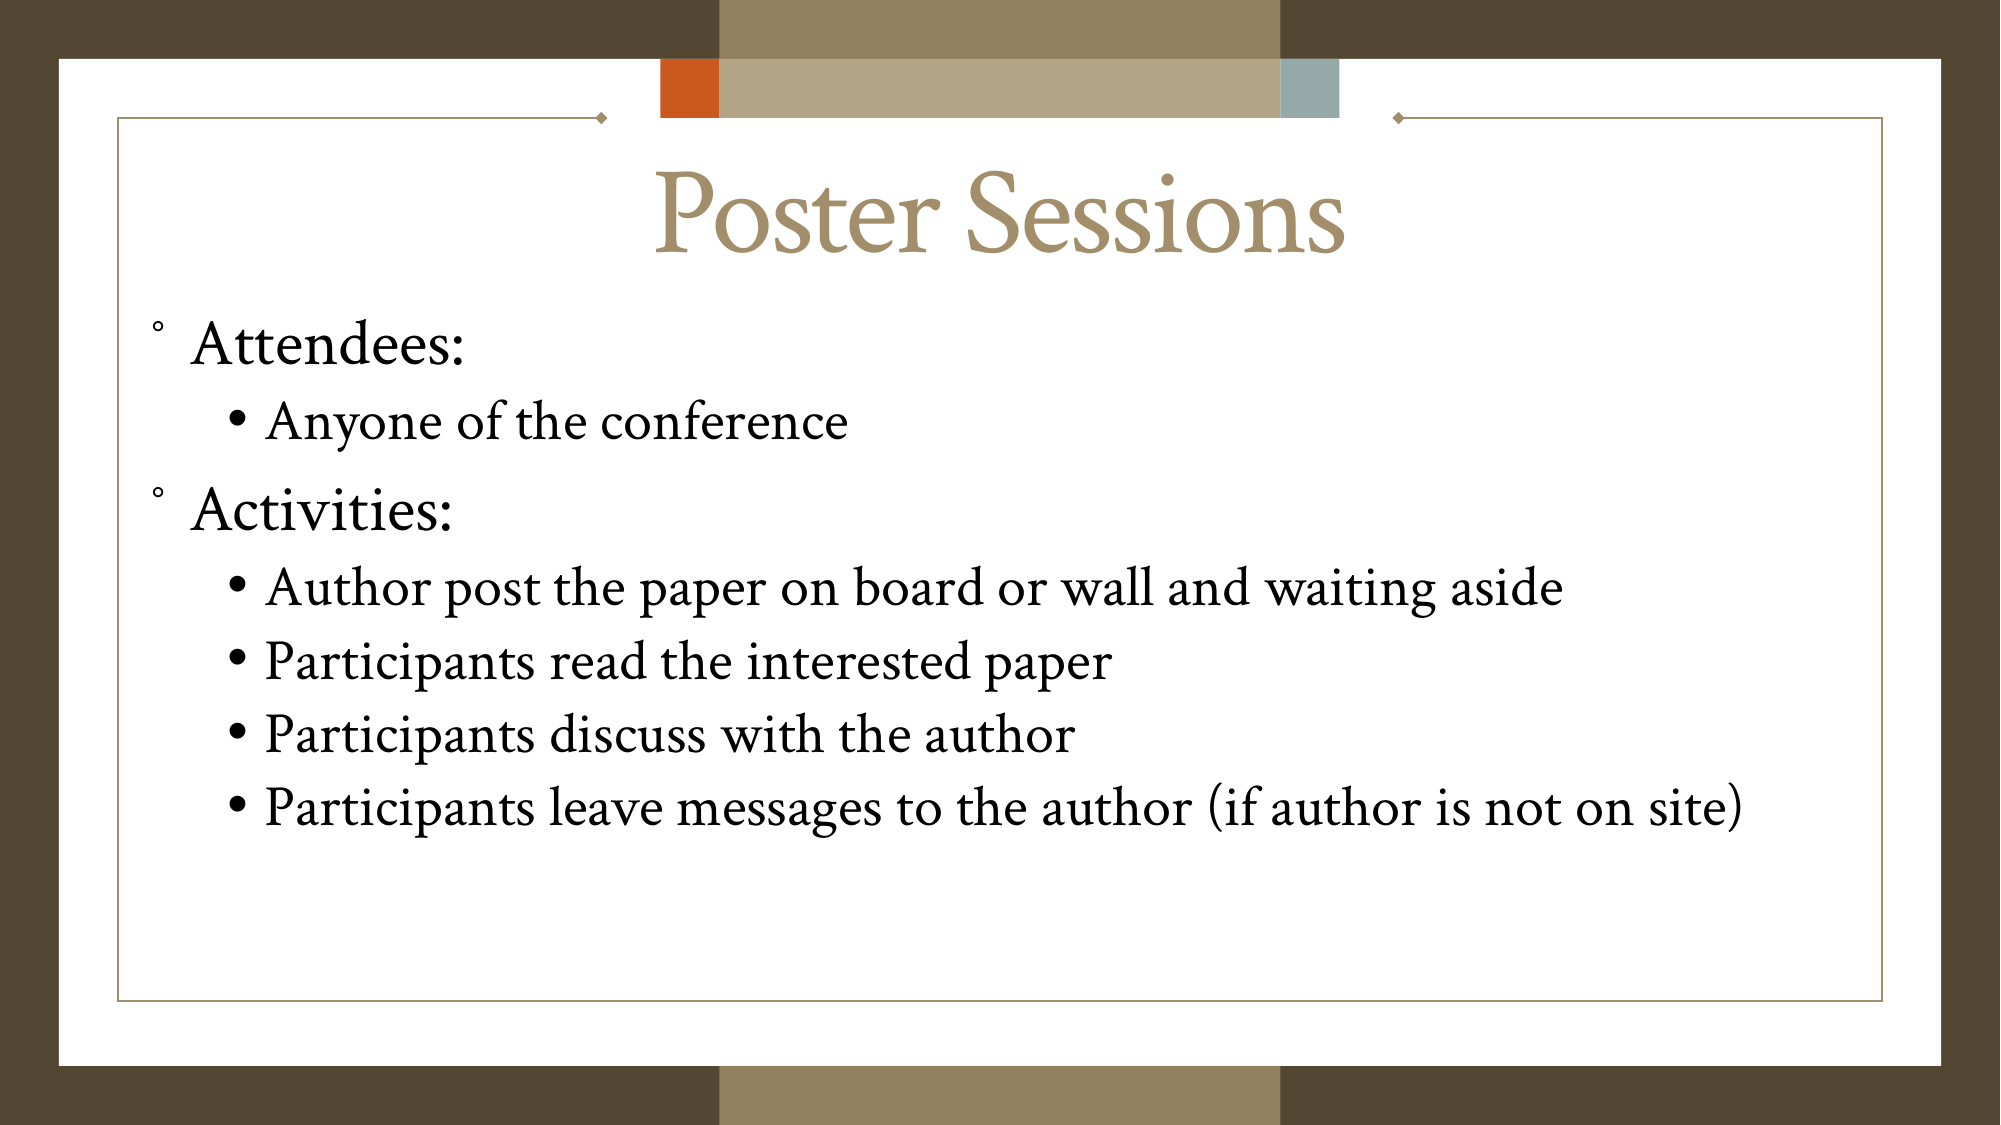

# Poster Sessions
Attendees:
Anyone of the conference
Activities:
Author post the paper on board or wall and waiting aside
Participants read the interested paper
Participants discuss with the author
Participants leave messages to the author (if author is not on site)